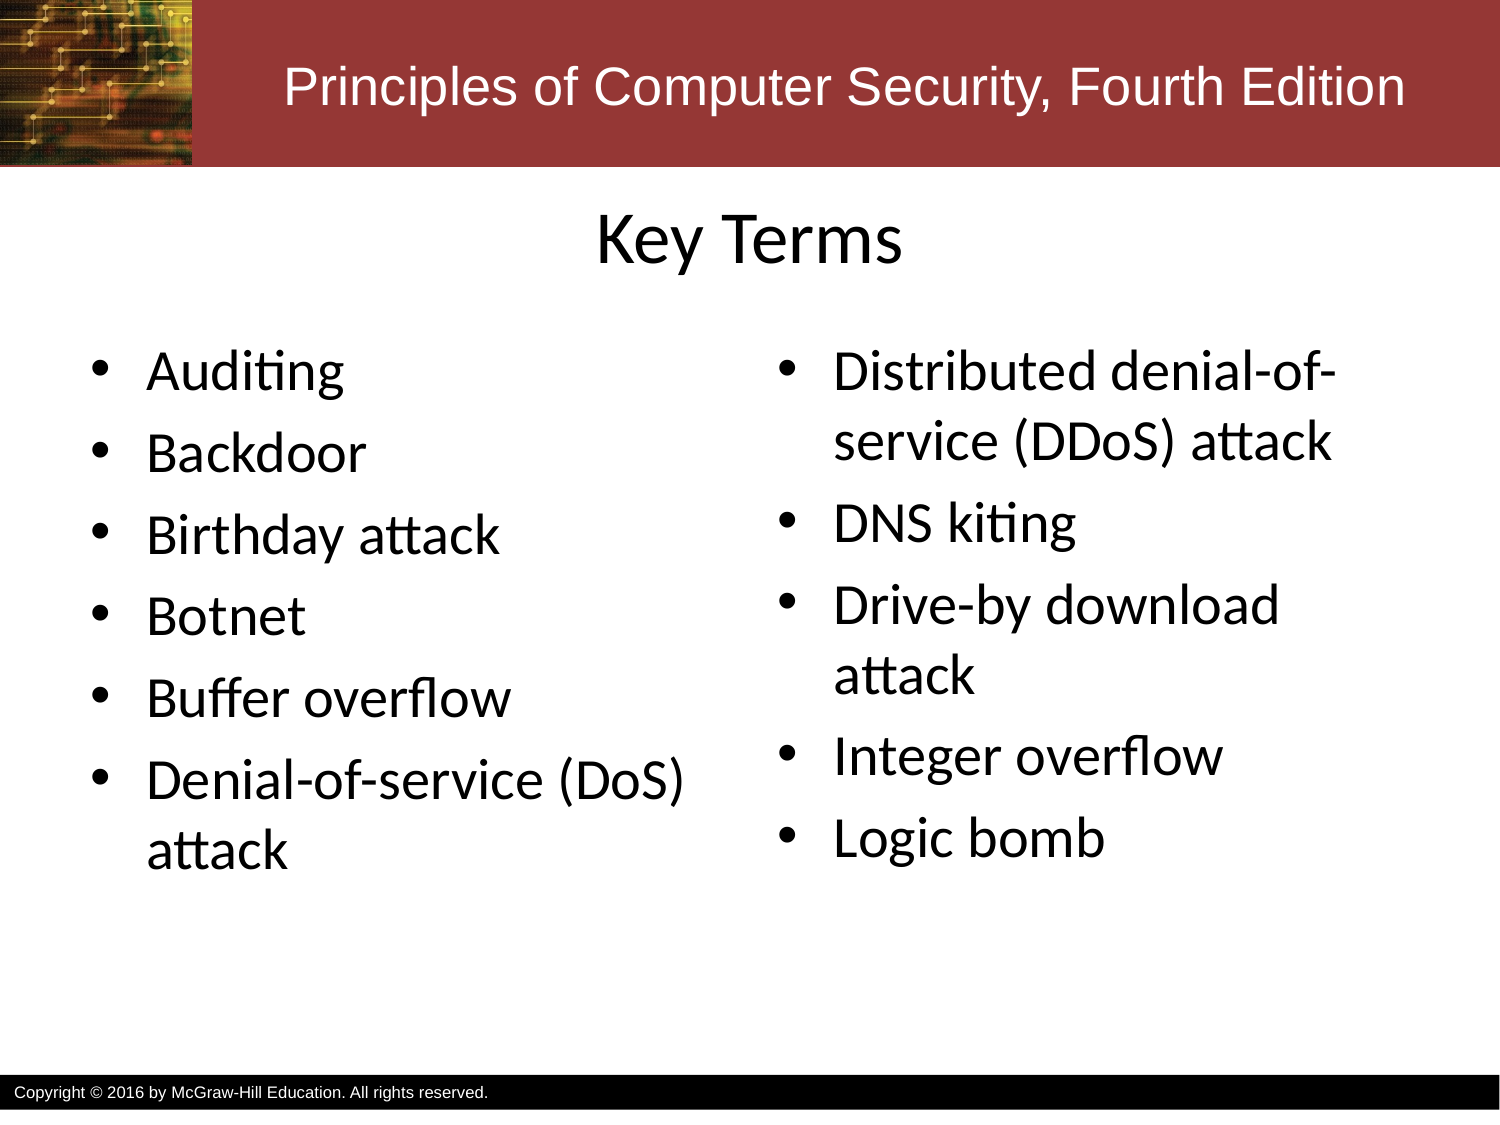

# Key Terms

Auditing
Backdoor
Birthday attack
Botnet
Buffer overflow
Denial-of-service (DoS) attack
Distributed denial-of-service (DDoS) attack
DNS kiting
Drive-by download attack
Integer overflow
Logic bomb